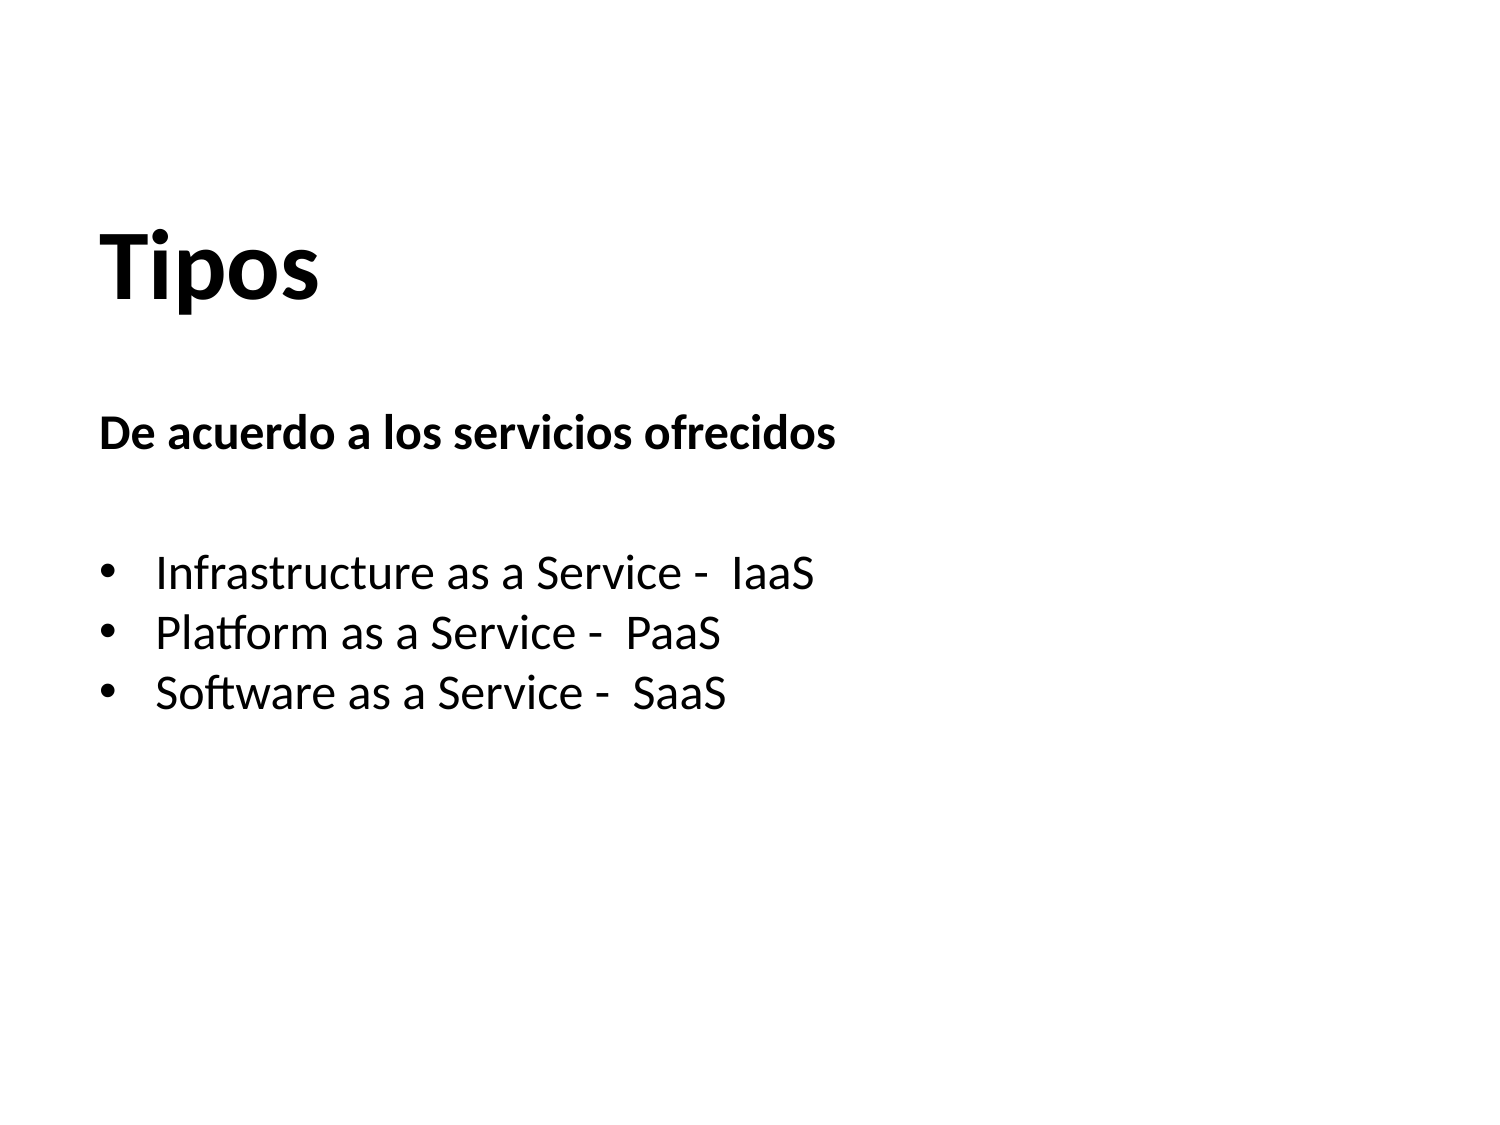

Tipos

De acuerdo a los servicios ofrecidos

Infrastructure as a Service -  IaaS
Platform as a Service -  PaaS
Software as a Service -  SaaS